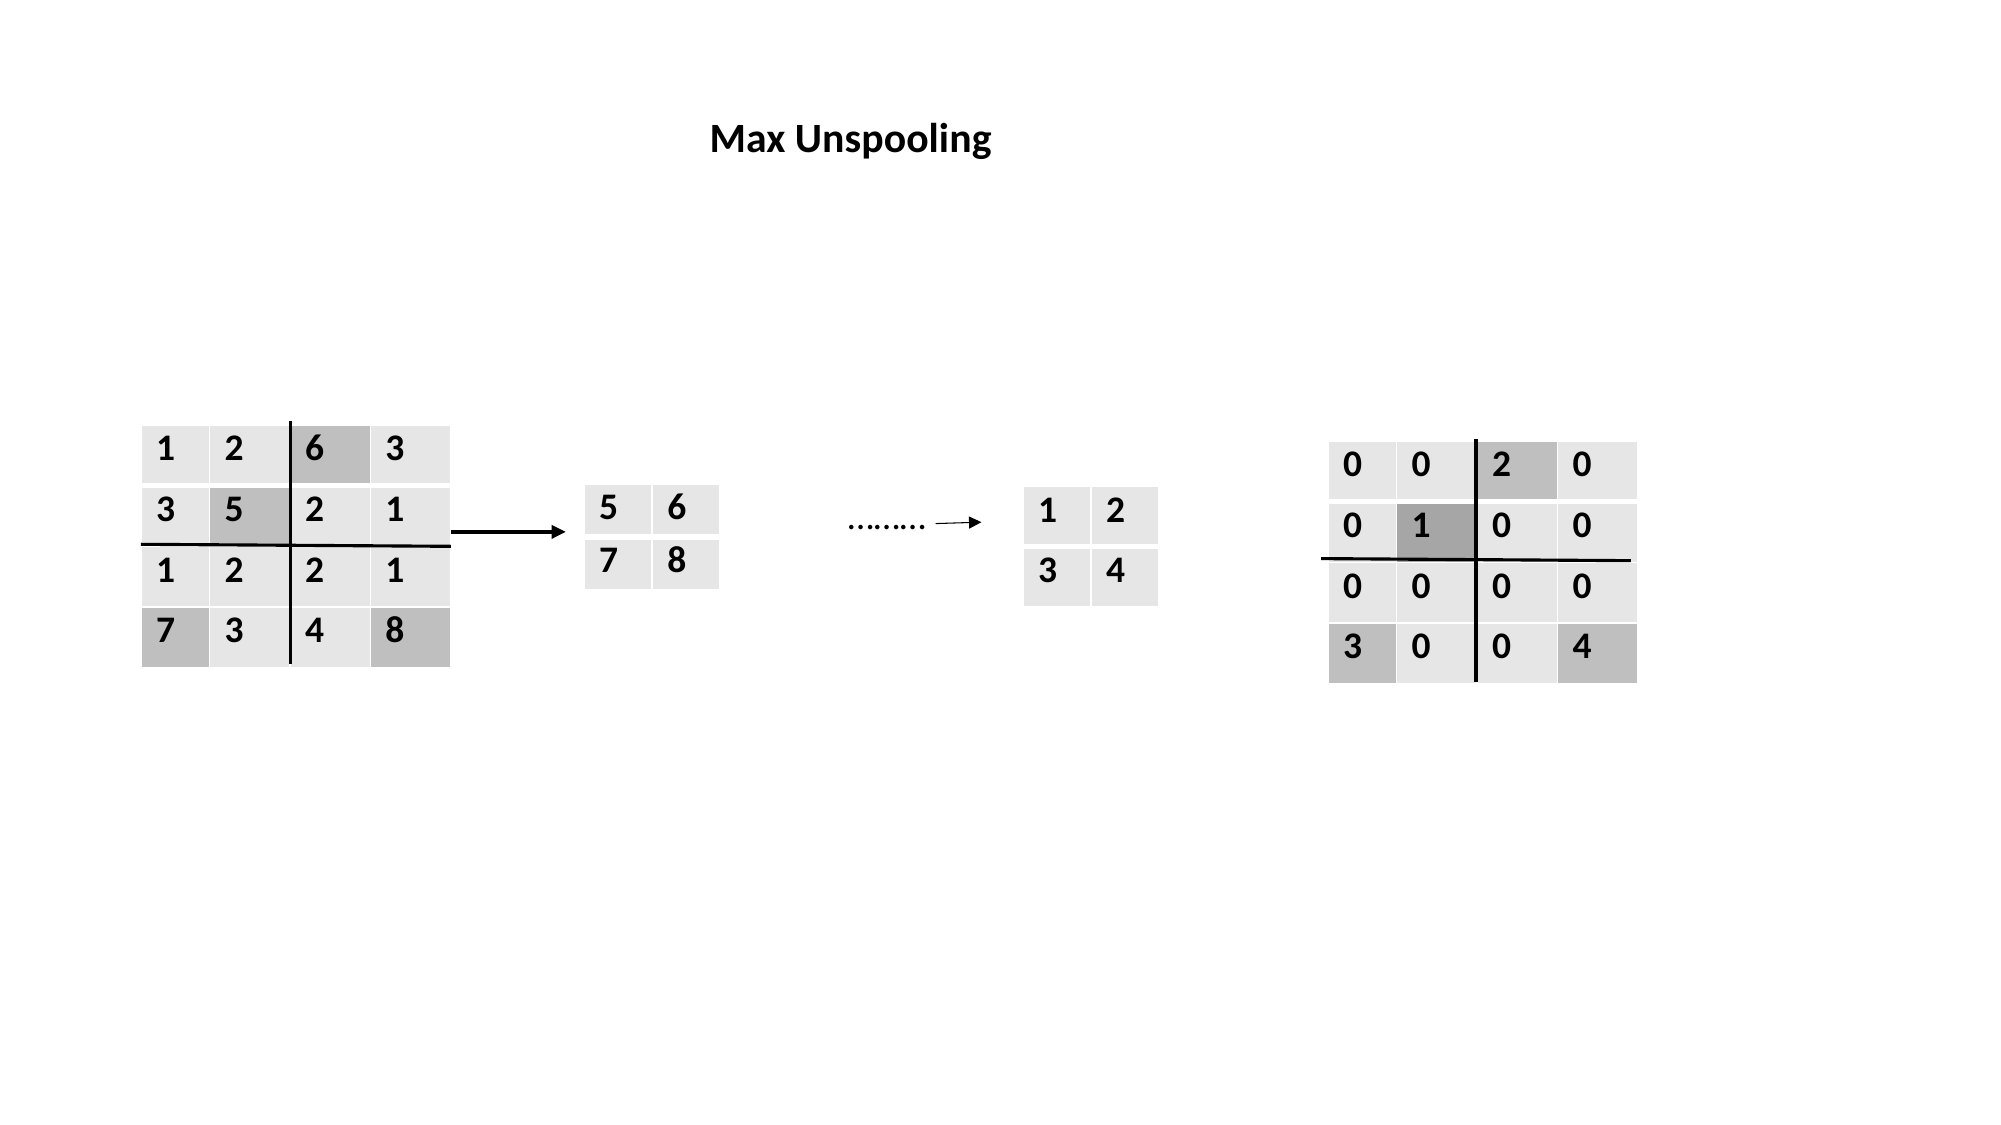

Max Unspooling
| 1 | 2 | 6 | 3 |
| --- | --- | --- | --- |
| 3 | 5 | 2 | 1 |
| 1 | 2 | 2 | 1 |
| 7 | 3 | 4 | 8 |
| 0 | 0 | 2 | 0 |
| --- | --- | --- | --- |
| 0 | 1 | 0 | 0 |
| 0 | 0 | 0 | 0 |
| 3 | 0 | 0 | 4 |
| 5 | 6 |
| --- | --- |
| 7 | 8 |
………
| 1 | 2 |
| --- | --- |
| 3 | 4 |